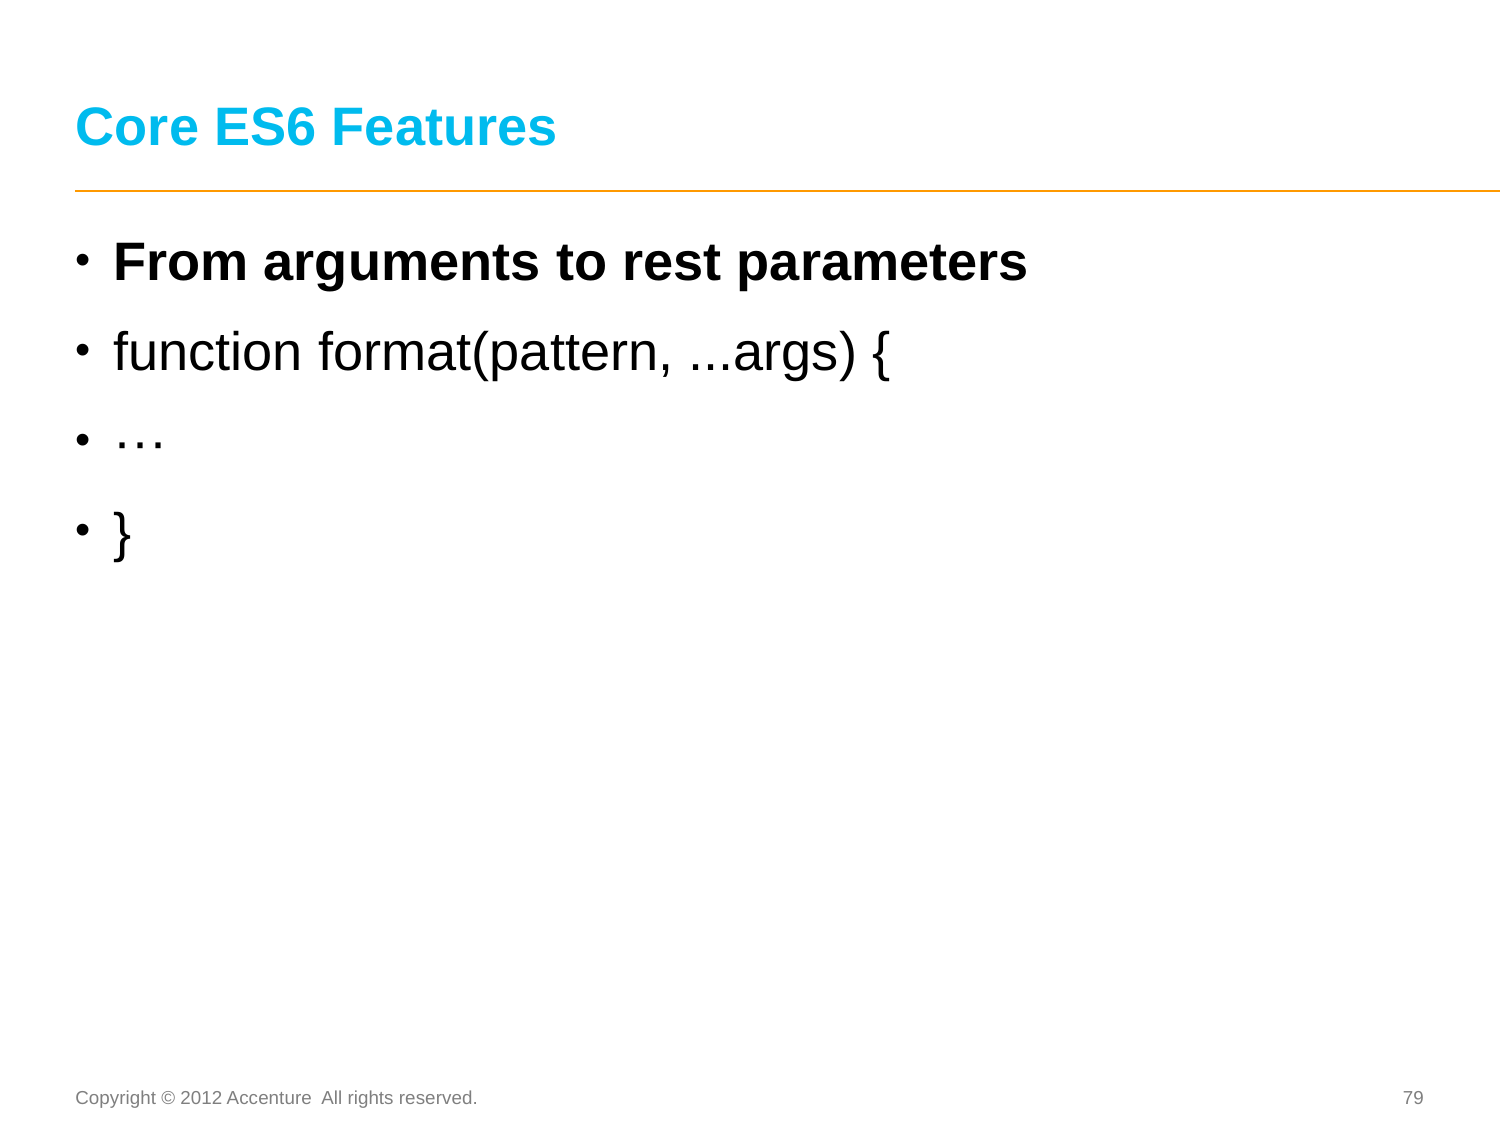

# Core ES6 Features
From arguments to rest parameters
function format(pattern, ...args) {
···
}